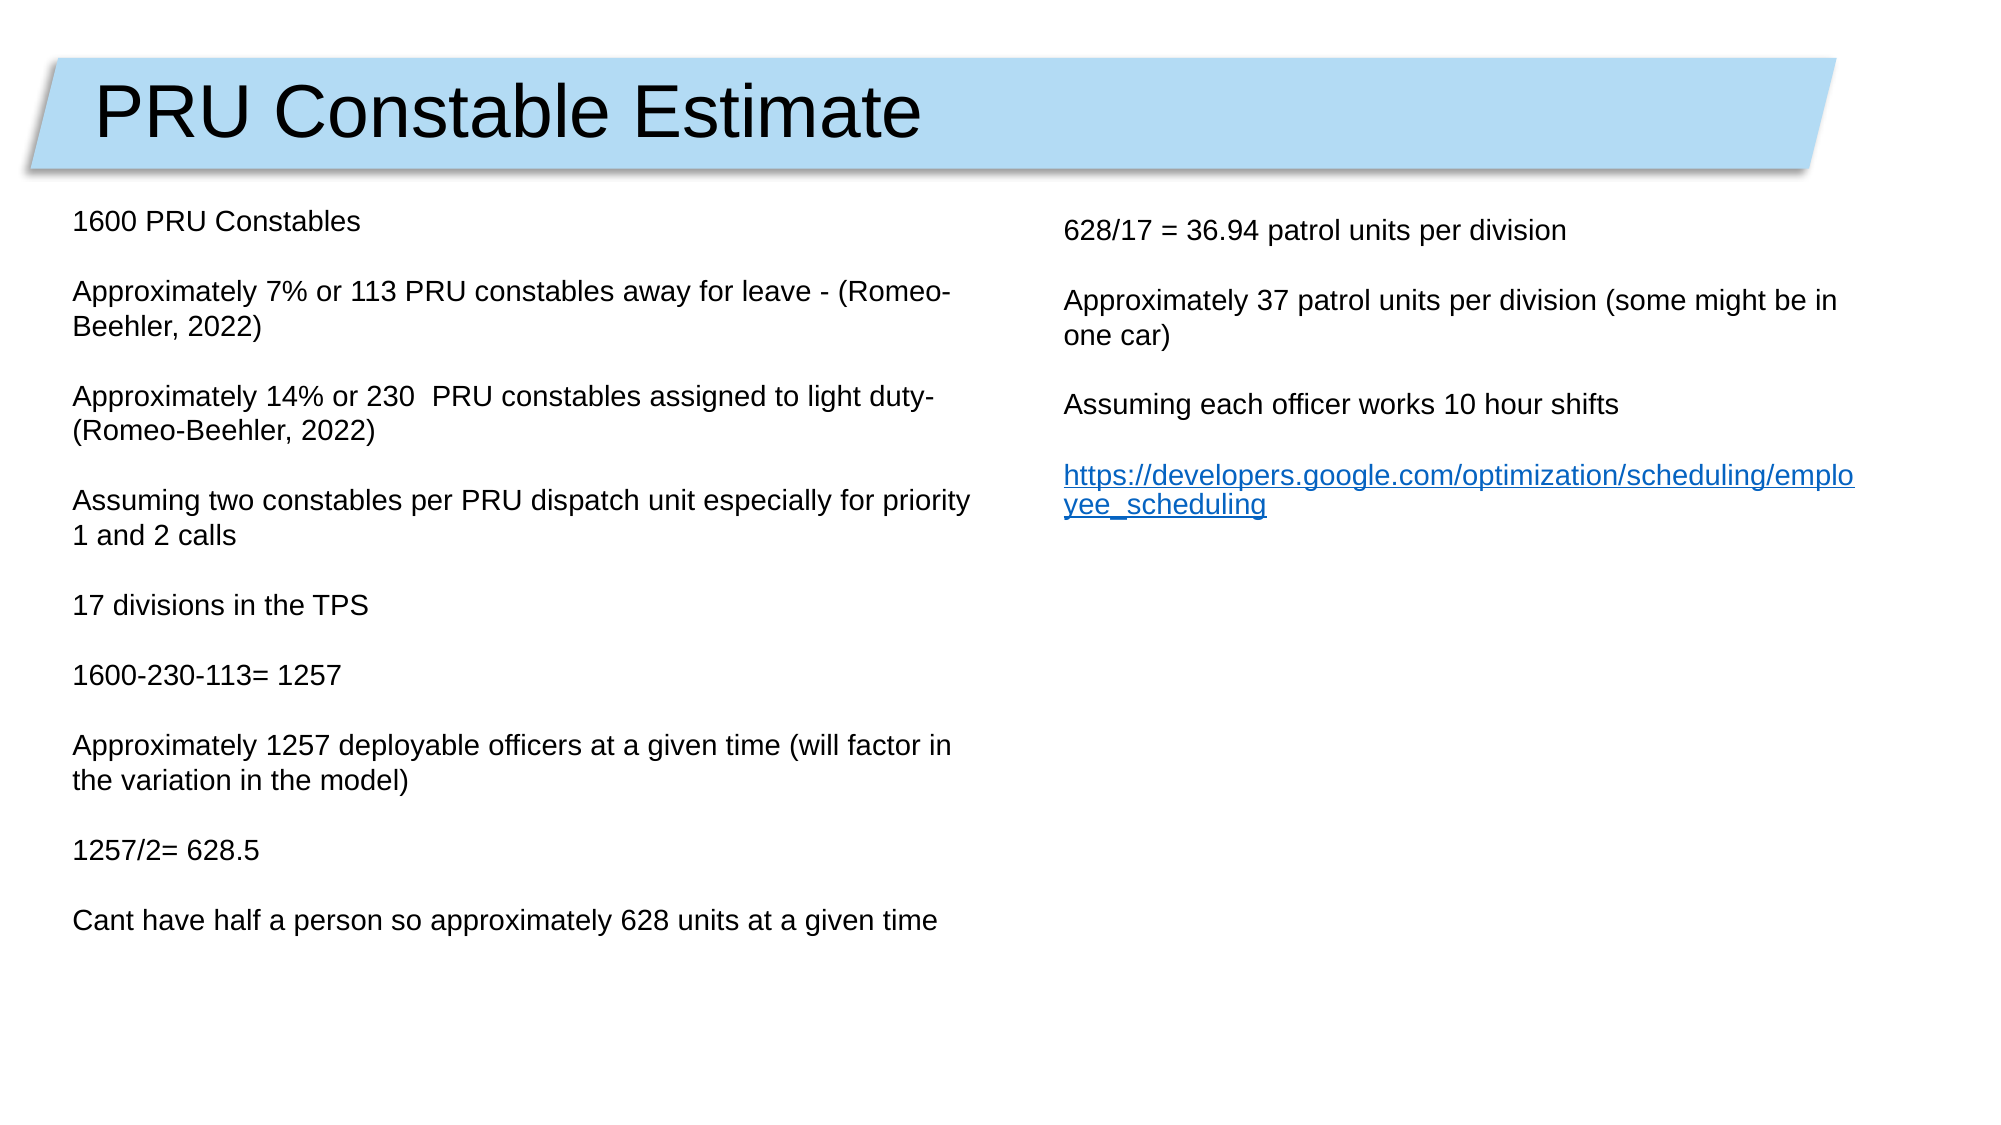

PRU Constable Estimate

1600 PRU Constables

Approximately 7% or 113 PRU constables away for leave - (Romeo-Beehler, 2022)

Approximately 14% or 230  PRU constables assigned to light duty- (Romeo-Beehler, 2022)

Assuming two constables per PRU dispatch unit especially for priority 1 and 2 calls

17 divisions in the TPS

1600-230-113= 1257

Approximately 1257 deployable officers at a given time (will factor in the variation in the model)

1257/2= 628.5

Cant have half a person so approximately 628 units at a given time

628/17 = 36.94 patrol units per division

Approximately 37 patrol units per division (some might be in one car)

Assuming each officer works 10 hour shifts

https://developers.google.com/optimization/scheduling/employee_scheduling